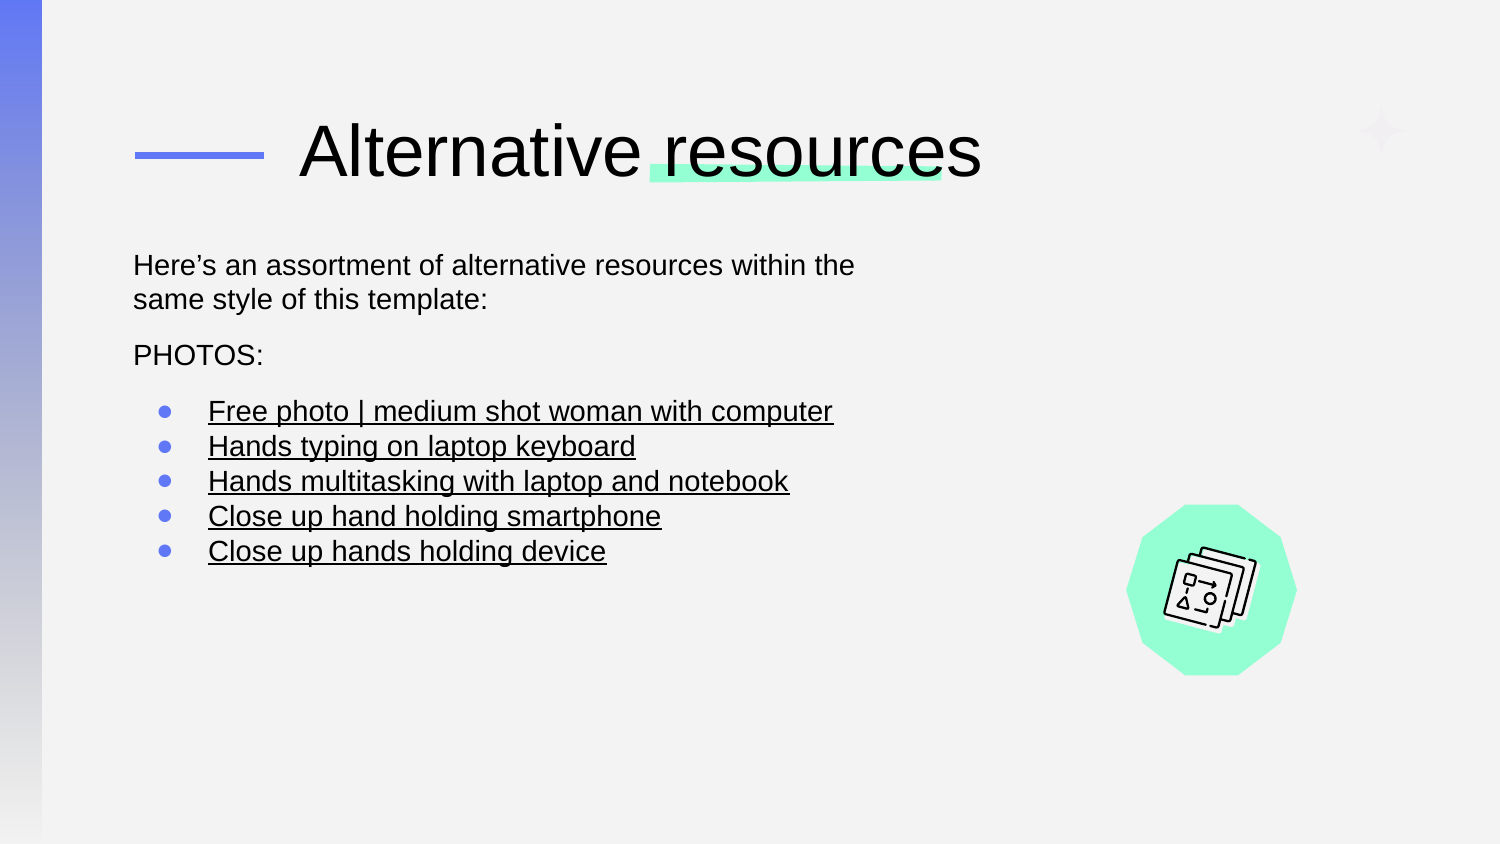

# Alternative resources

Here’s an assortment of alternative resources within the same style of this template:
PHOTOS:
Free photo | medium shot woman with computer
Hands typing on laptop keyboard
Hands multitasking with laptop and notebook
Close up hand holding smartphone
Close up hands holding device